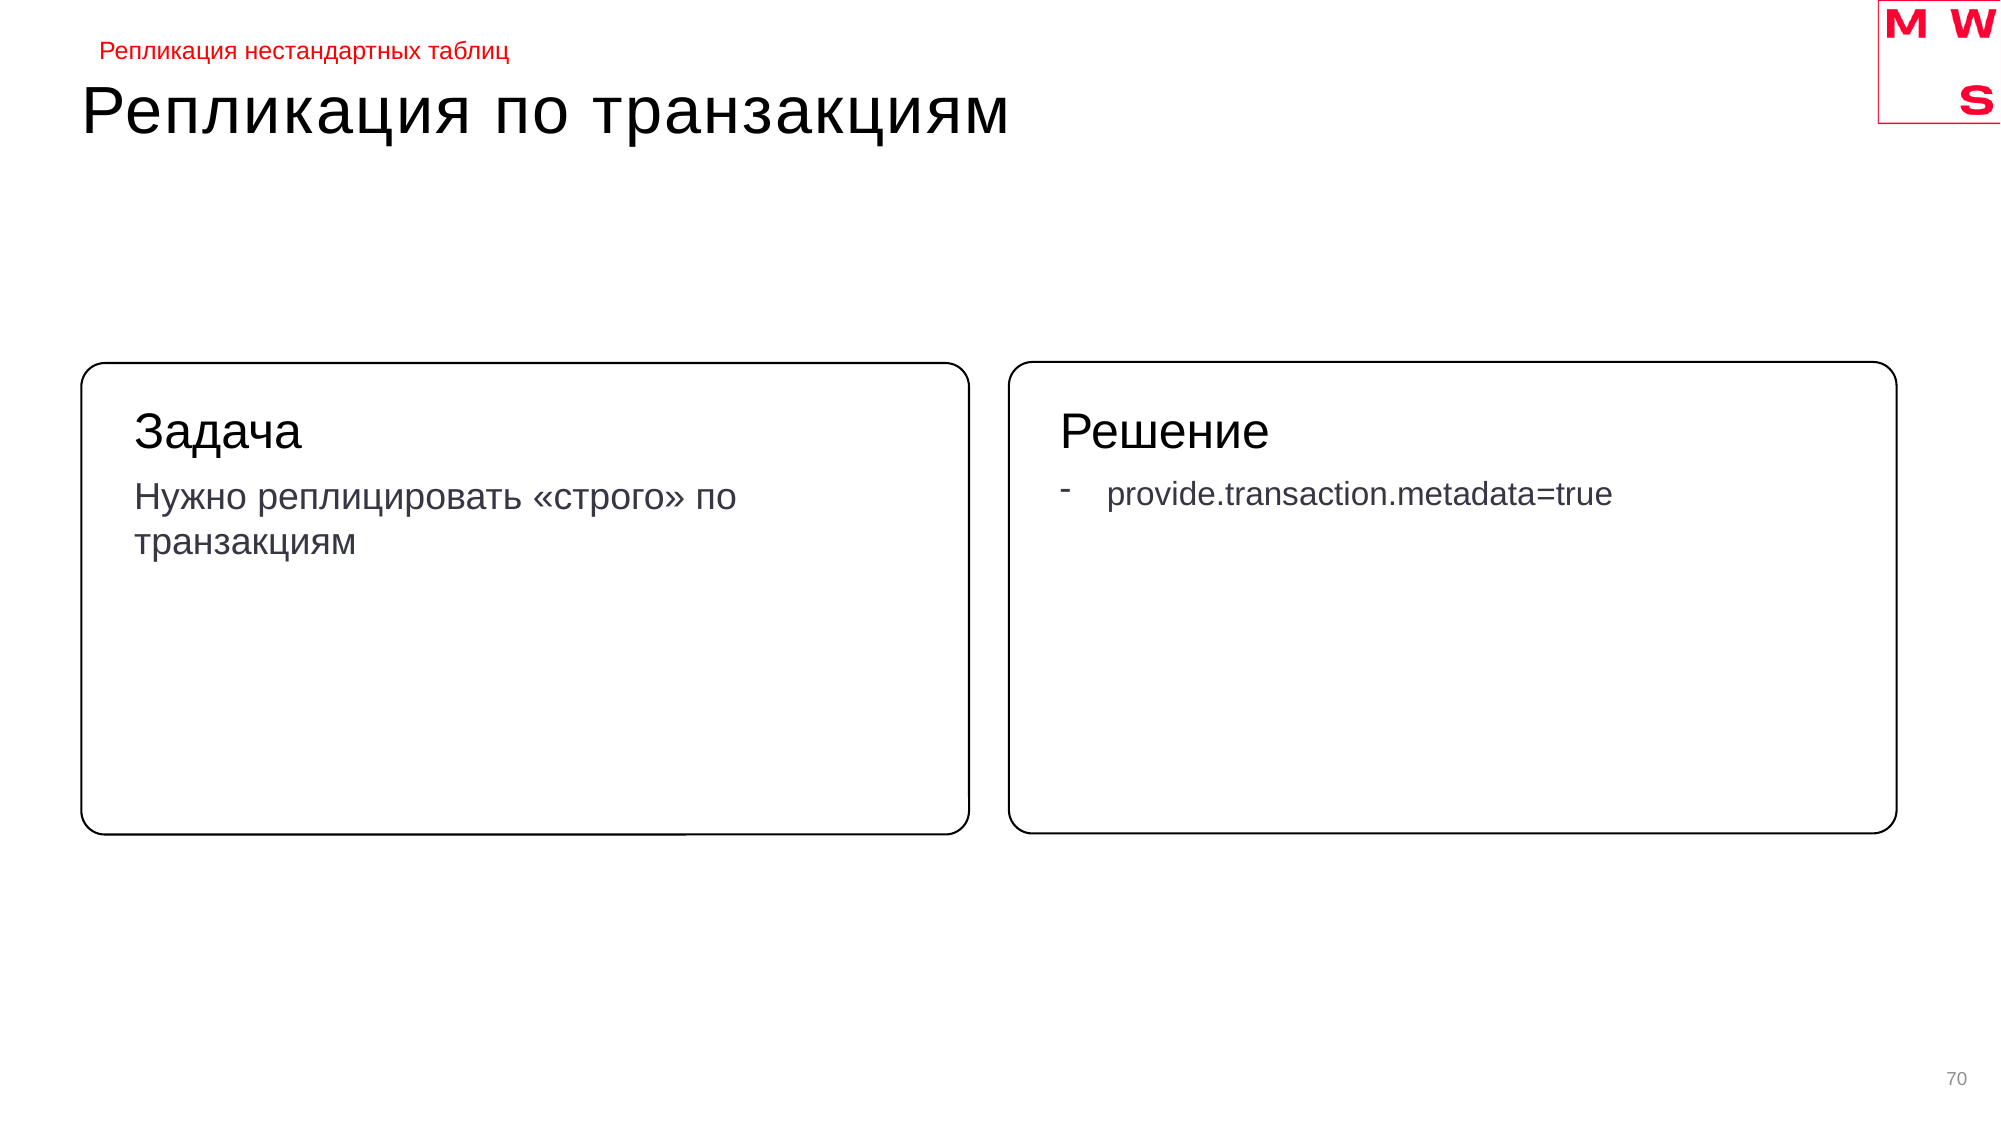

Репликация нестандартных таблиц
# Репликация по транзакциям

Задача
Решение
Нужно реплицировать «строго» по транзакциям
provide.transaction.metadata=true

70